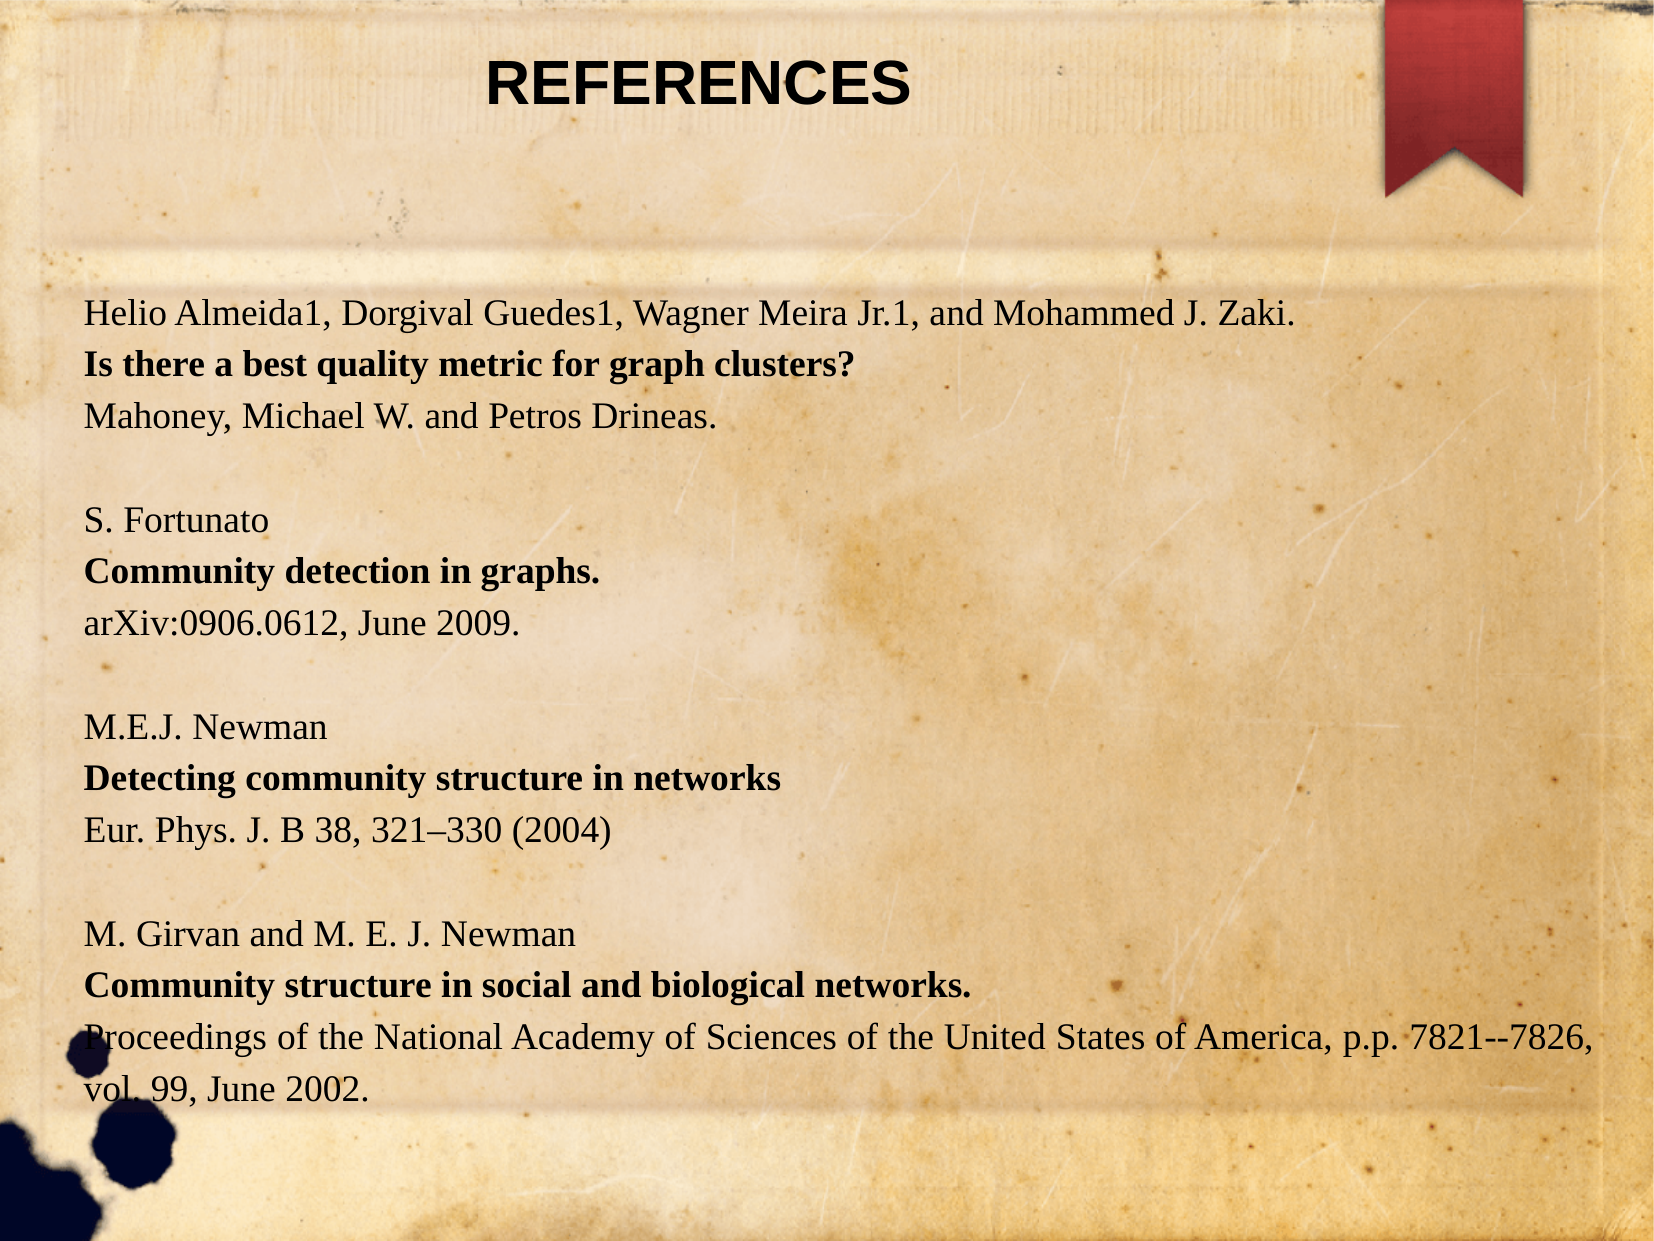

REFERENCES
Helio Almeida1, Dorgival Guedes1, Wagner Meira Jr.1, and Mohammed J. Zaki.
Is there a best quality metric for graph clusters?
Mahoney, Michael W. and Petros Drineas.

S. Fortunato
Community detection in graphs.
arXiv:0906.0612, June 2009.

M.E.J. Newman
Detecting community structure in networks
Eur. Phys. J. B 38, 321–330 (2004)

M. Girvan and M. E. J. Newman
Community structure in social and biological networks.
Proceedings of the National Academy of Sciences of the United States of America, p.p. 7821--7826, vol. 99, June 2002.